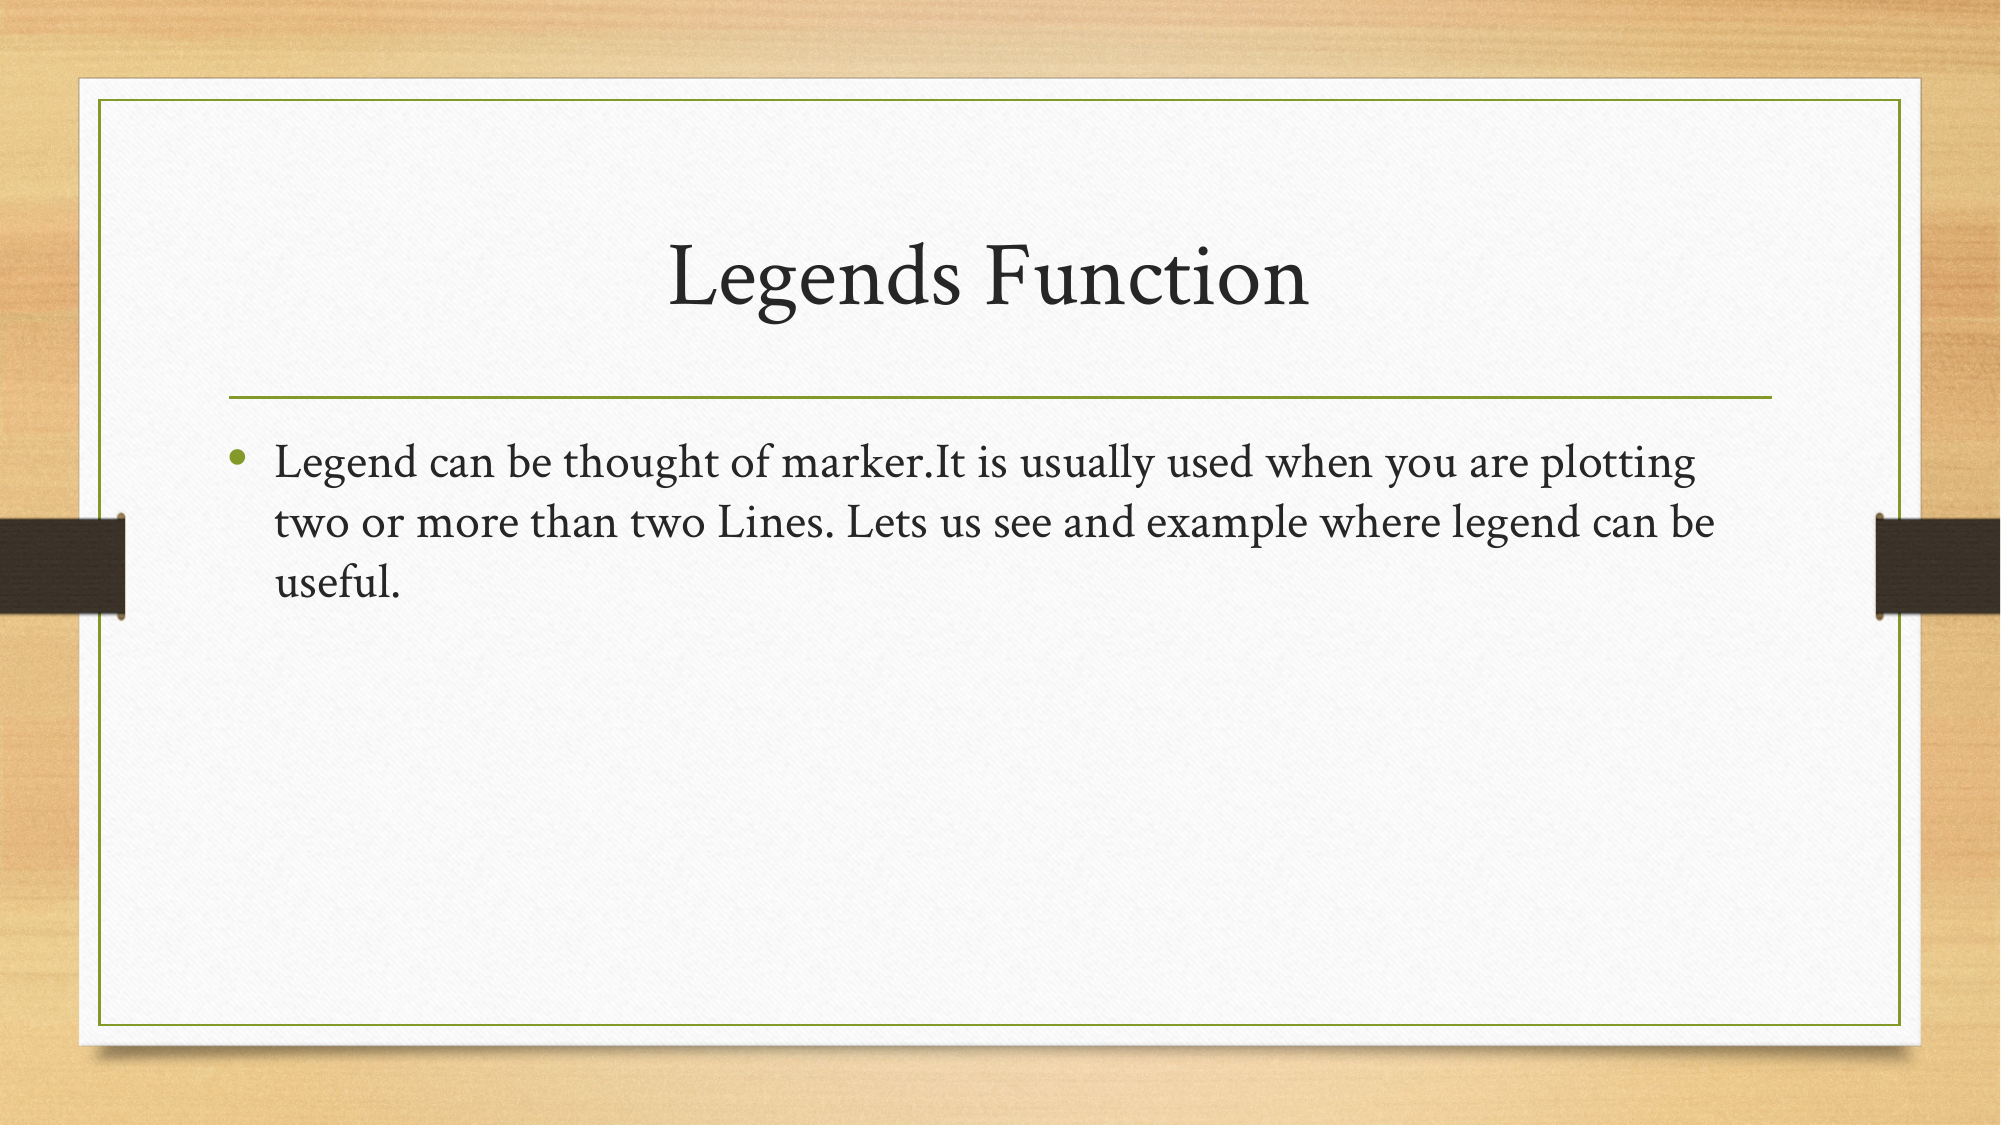

# Legends Function
Legend can be thought of marker.It is usually used when you are plotting two or more than two Lines. Lets us see and example where legend can be useful.